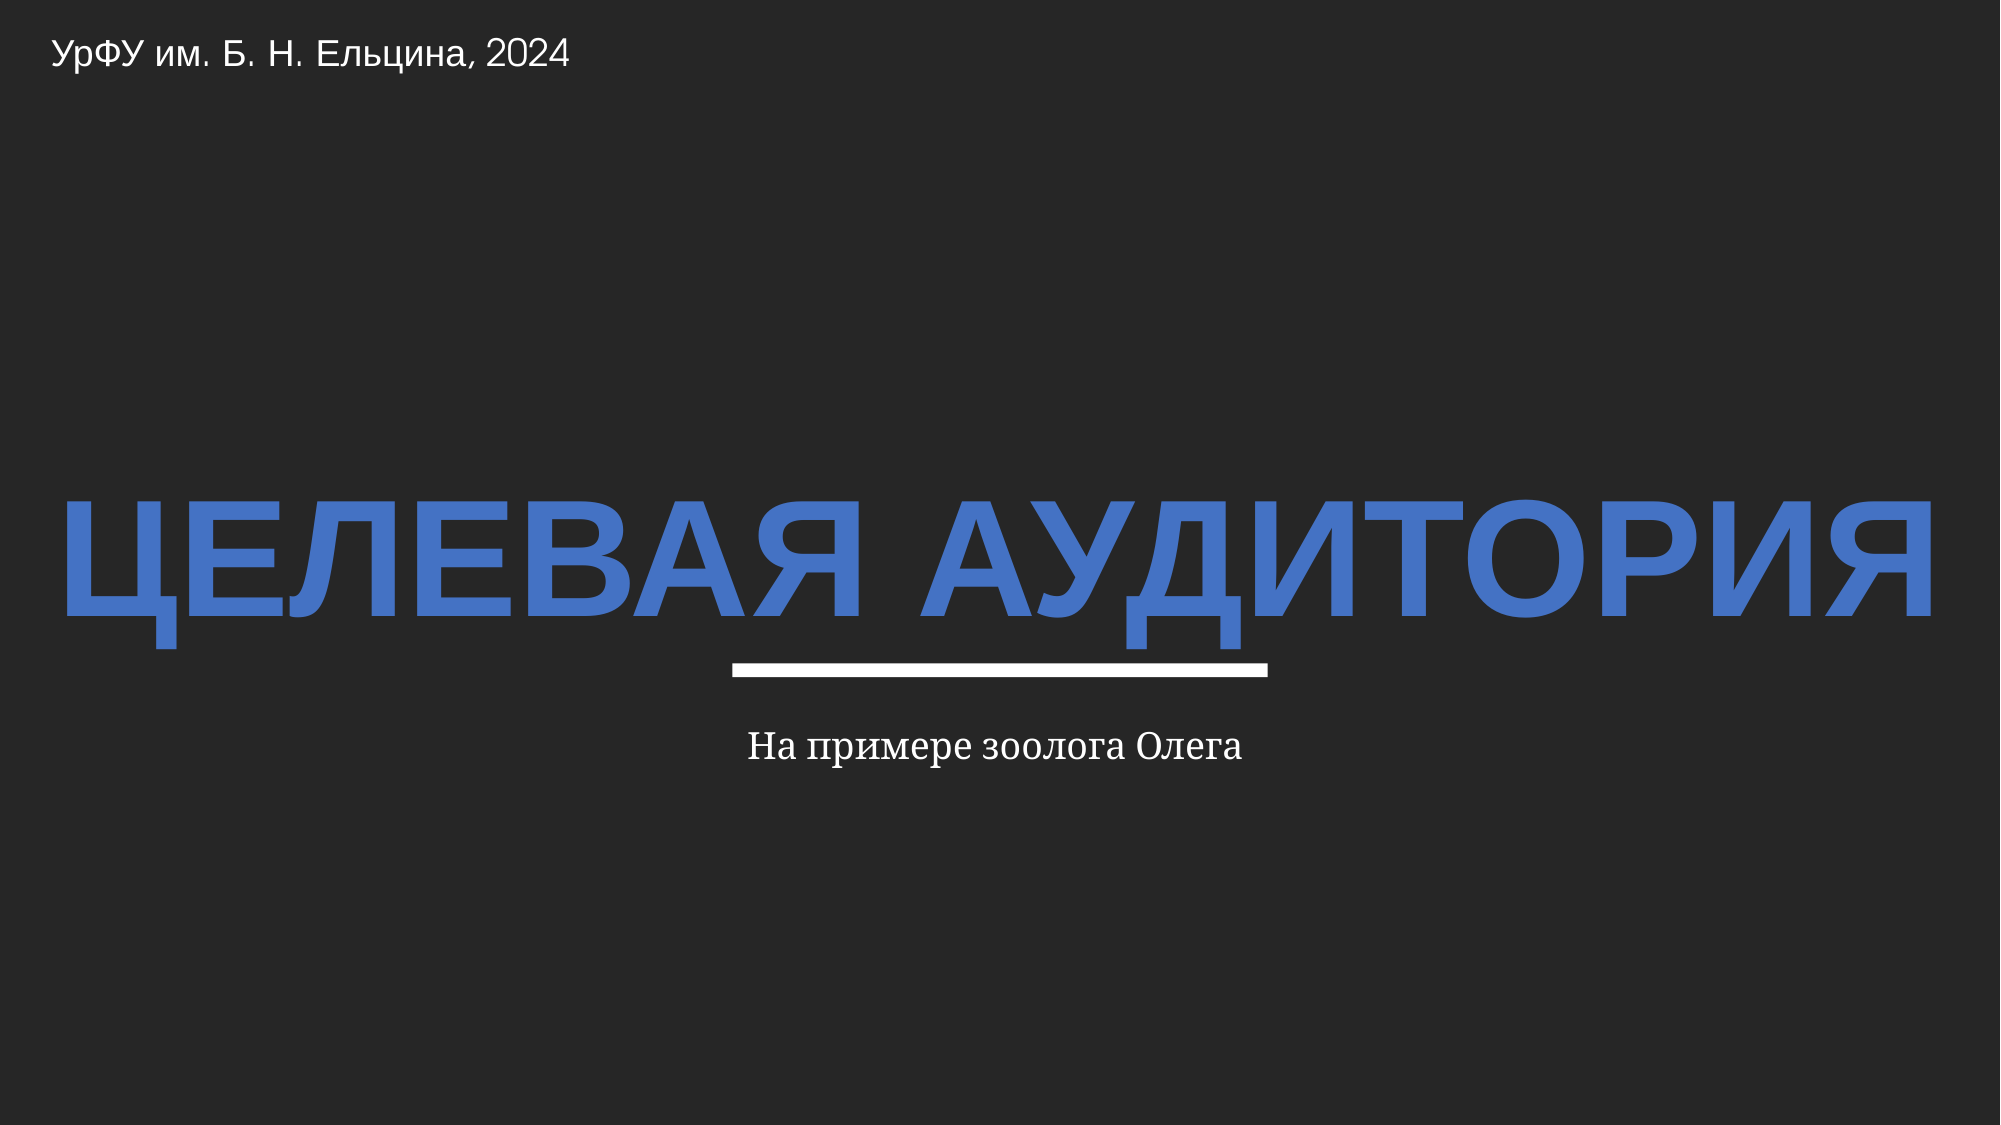

УрФУ им. Б. Н. Ельцина, 2024
ЦЕЛЕВАЯ АУДИТОРИЯ

На примере зоолога Олега